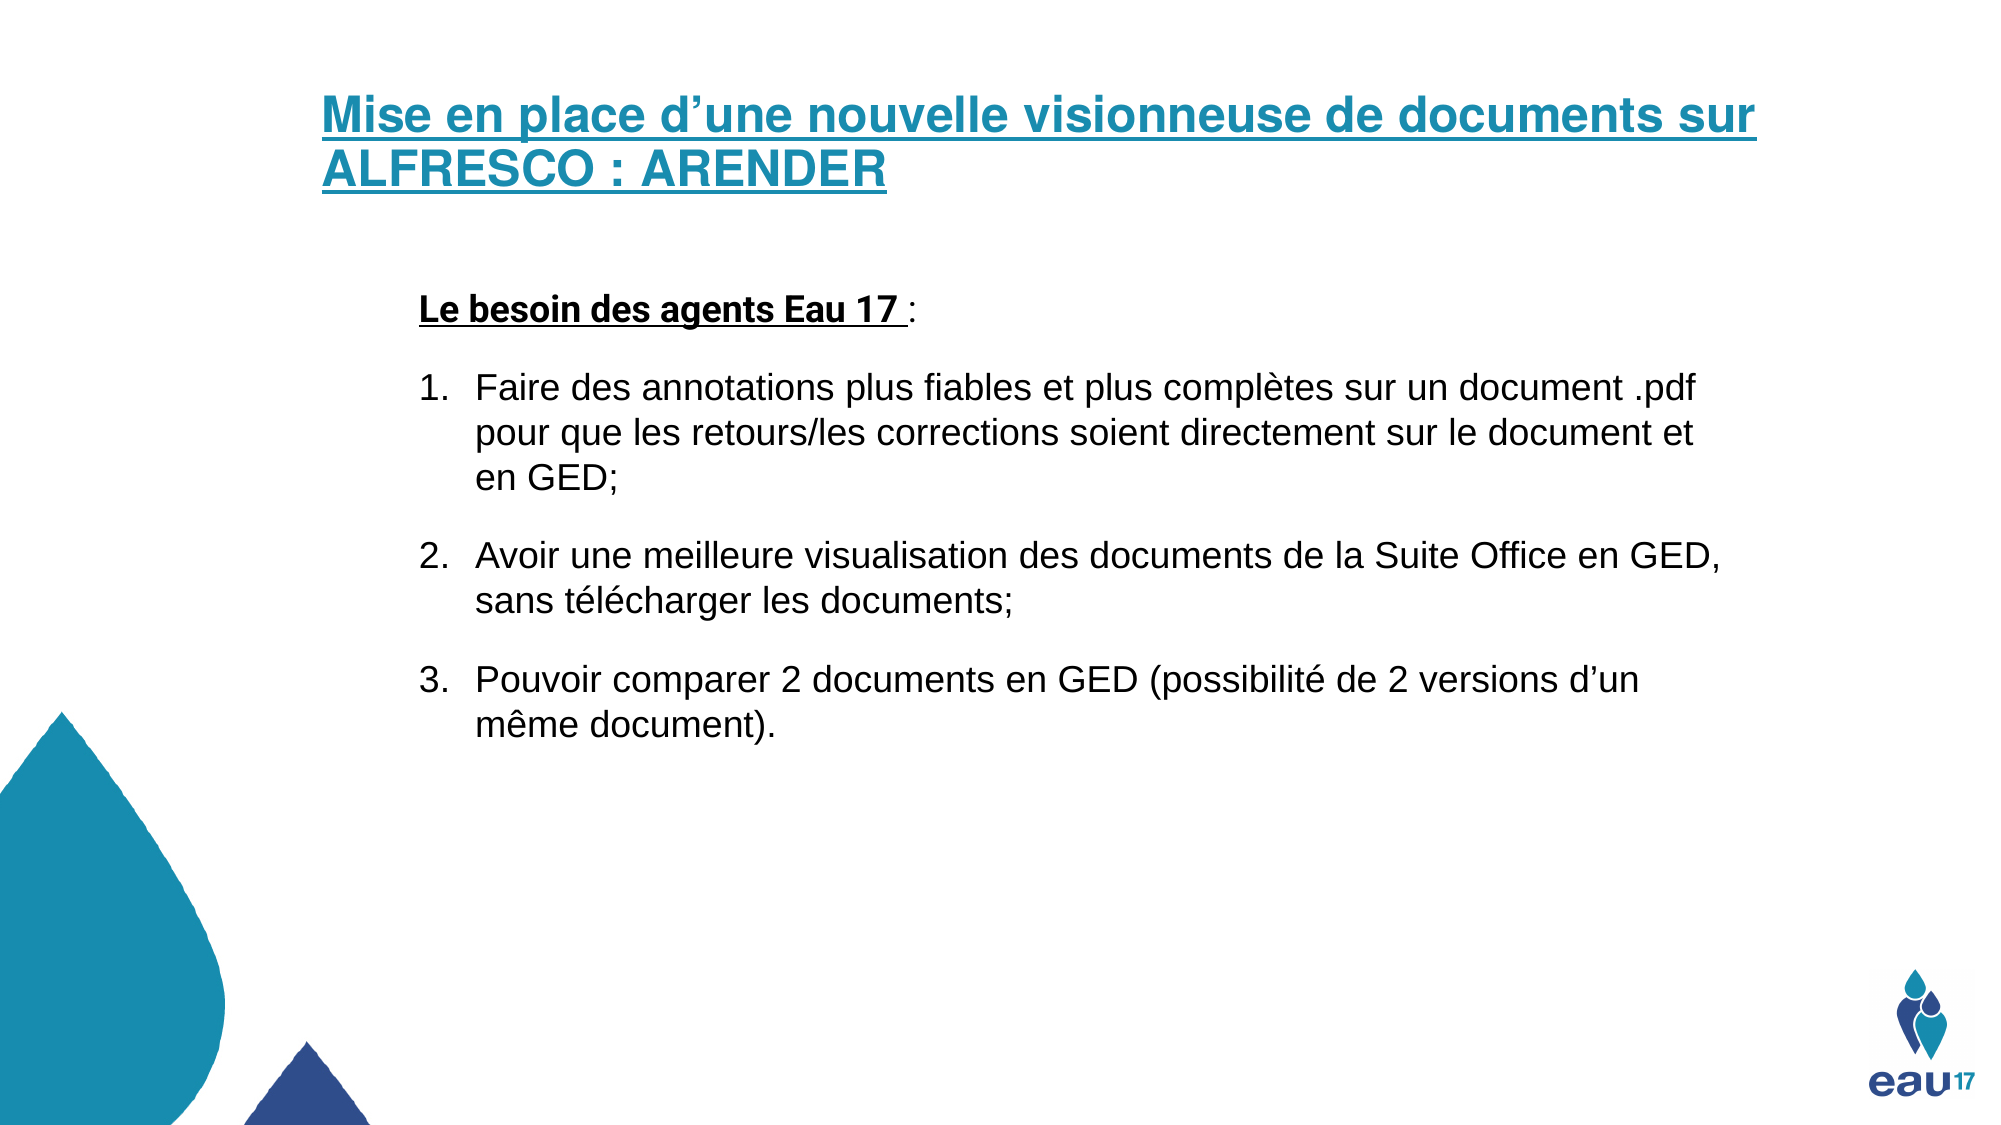

Mise en place d’une nouvelle visionneuse de documents sur ALFRESCO : ARENDER

Le besoin des agents Eau 17 :
Faire des annotations plus fiables et plus complètes sur un document .pdf pour que les retours/les corrections soient directement sur le document et en GED;
Avoir une meilleure visualisation des documents de la Suite Office en GED, sans télécharger les documents;
Pouvoir comparer 2 documents en GED (possibilité de 2 versions d’un même document).